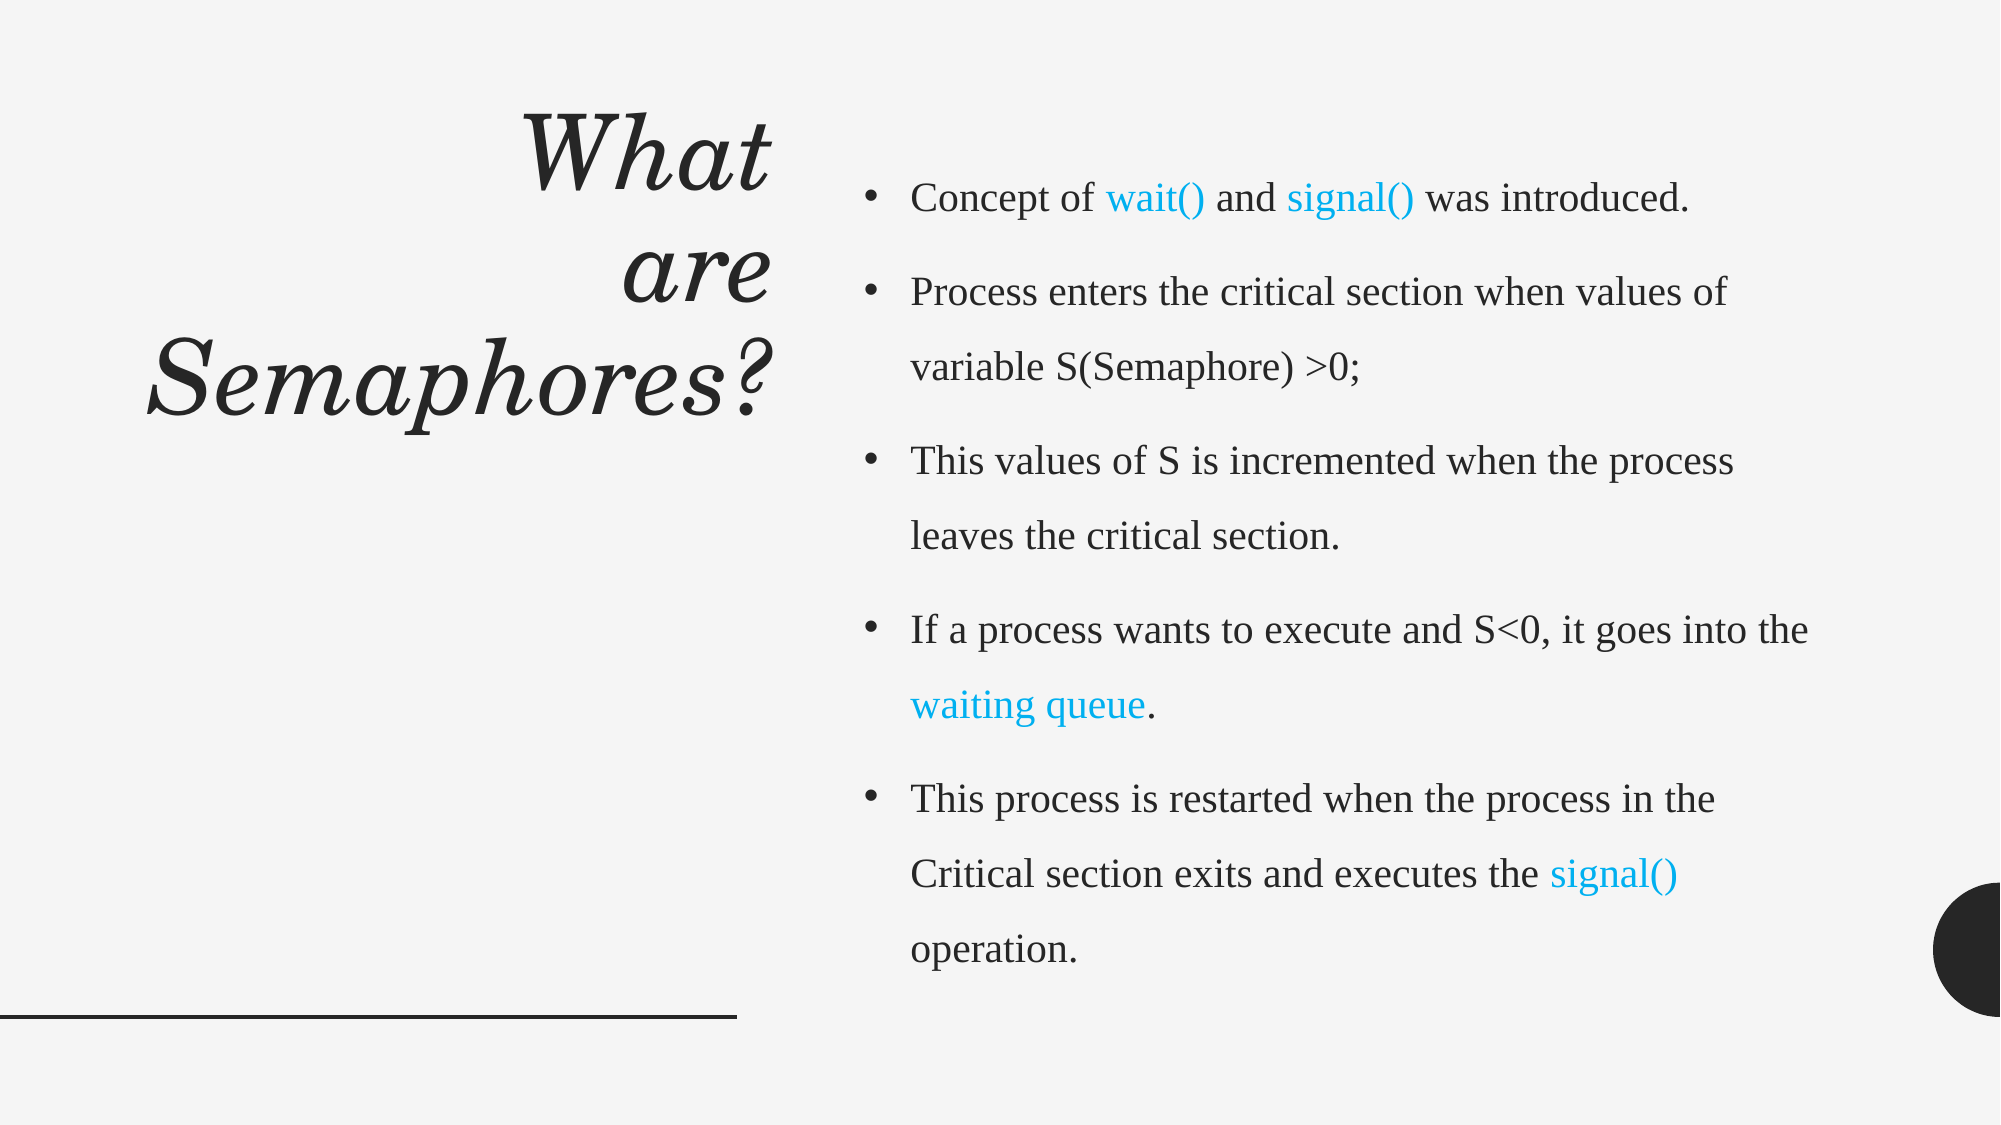

# What are Semaphores?
Concept of wait() and signal() was introduced.
Process enters the critical section when values of variable S(Semaphore) >0;
This values of S is incremented when the process leaves the critical section.
If a process wants to execute and S<0, it goes into the waiting queue.
This process is restarted when the process in the Critical section exits and executes the signal() operation.